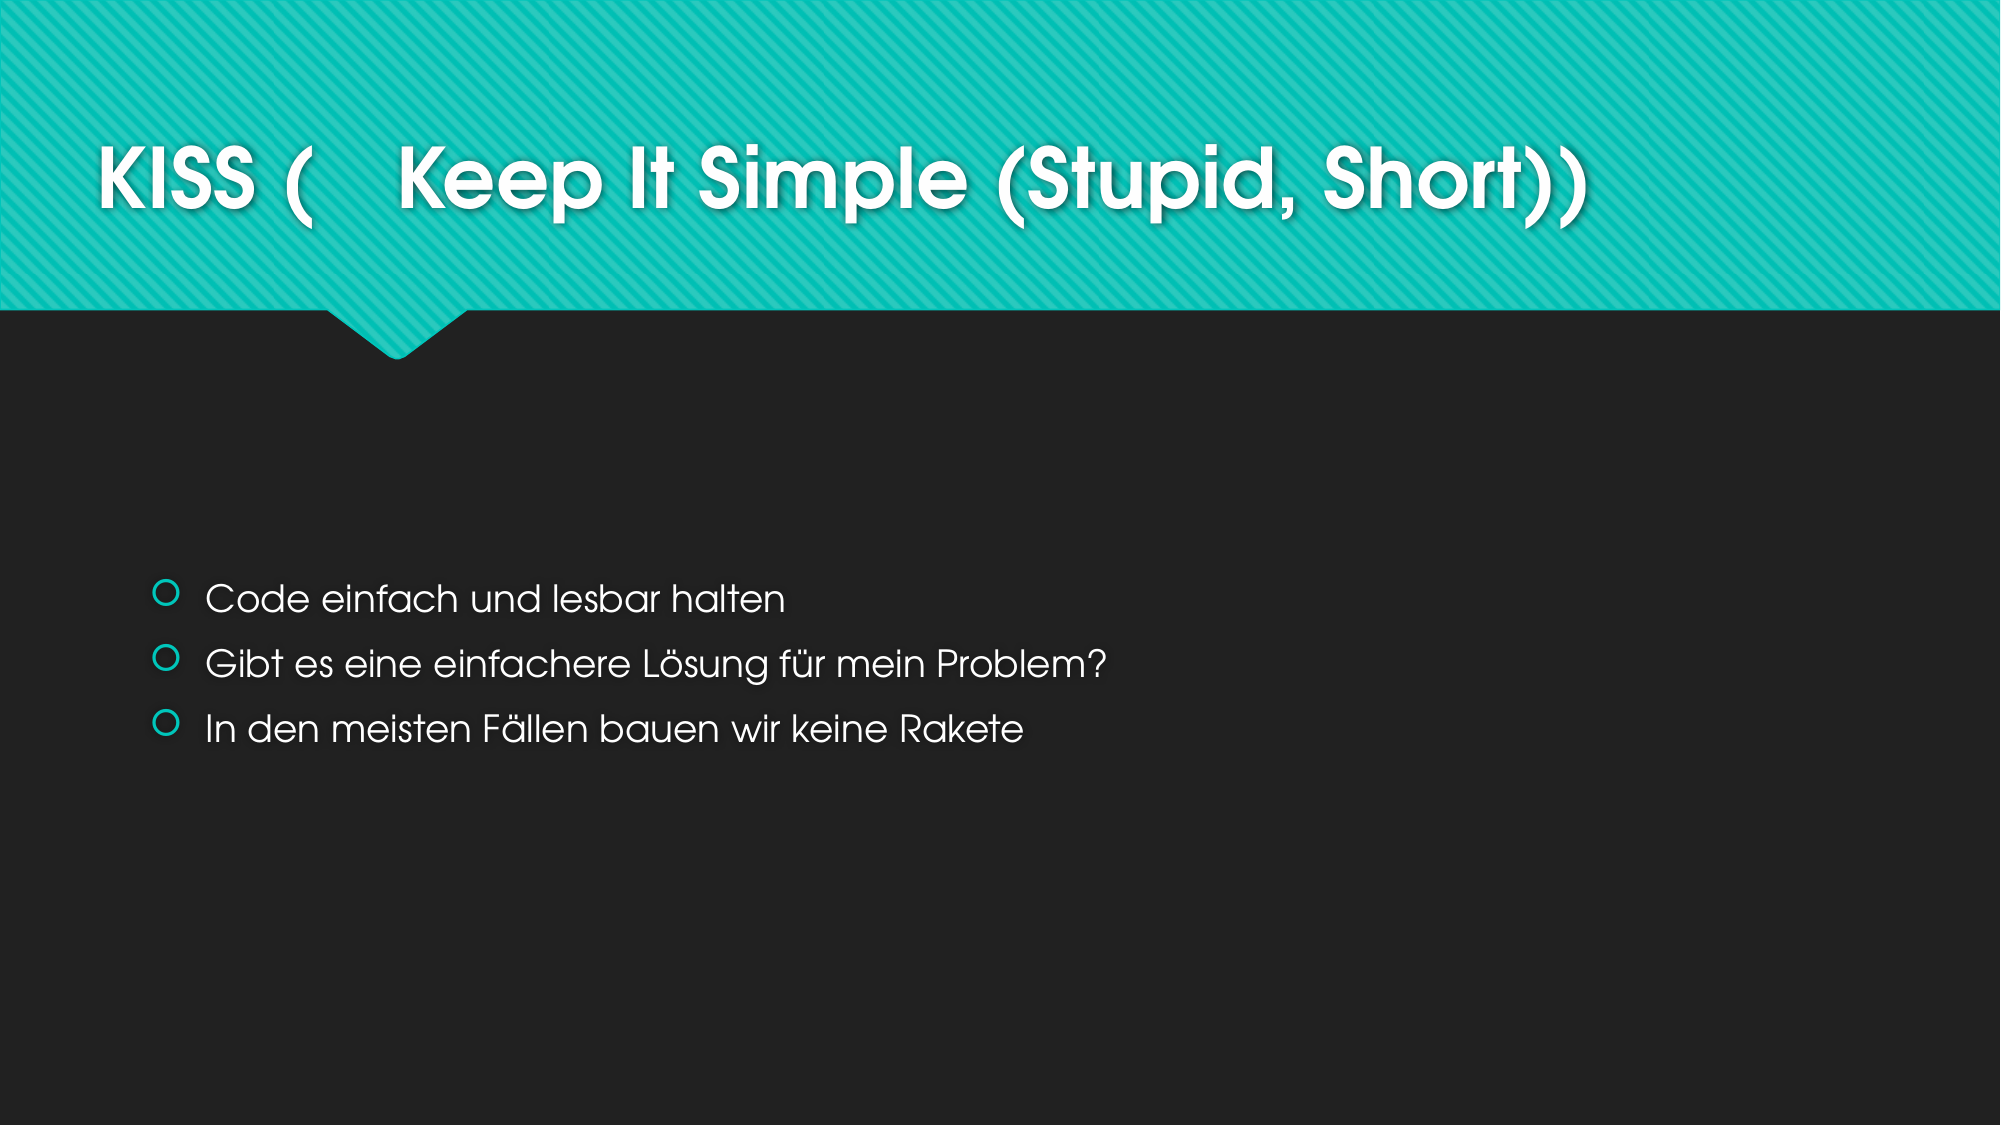

# KISS (	Keep It Simple (Stupid, Short))
Code einfach und lesbar halten
Gibt es eine einfachere Lösung für mein Problem?
In den meisten Fällen bauen wir keine Rakete